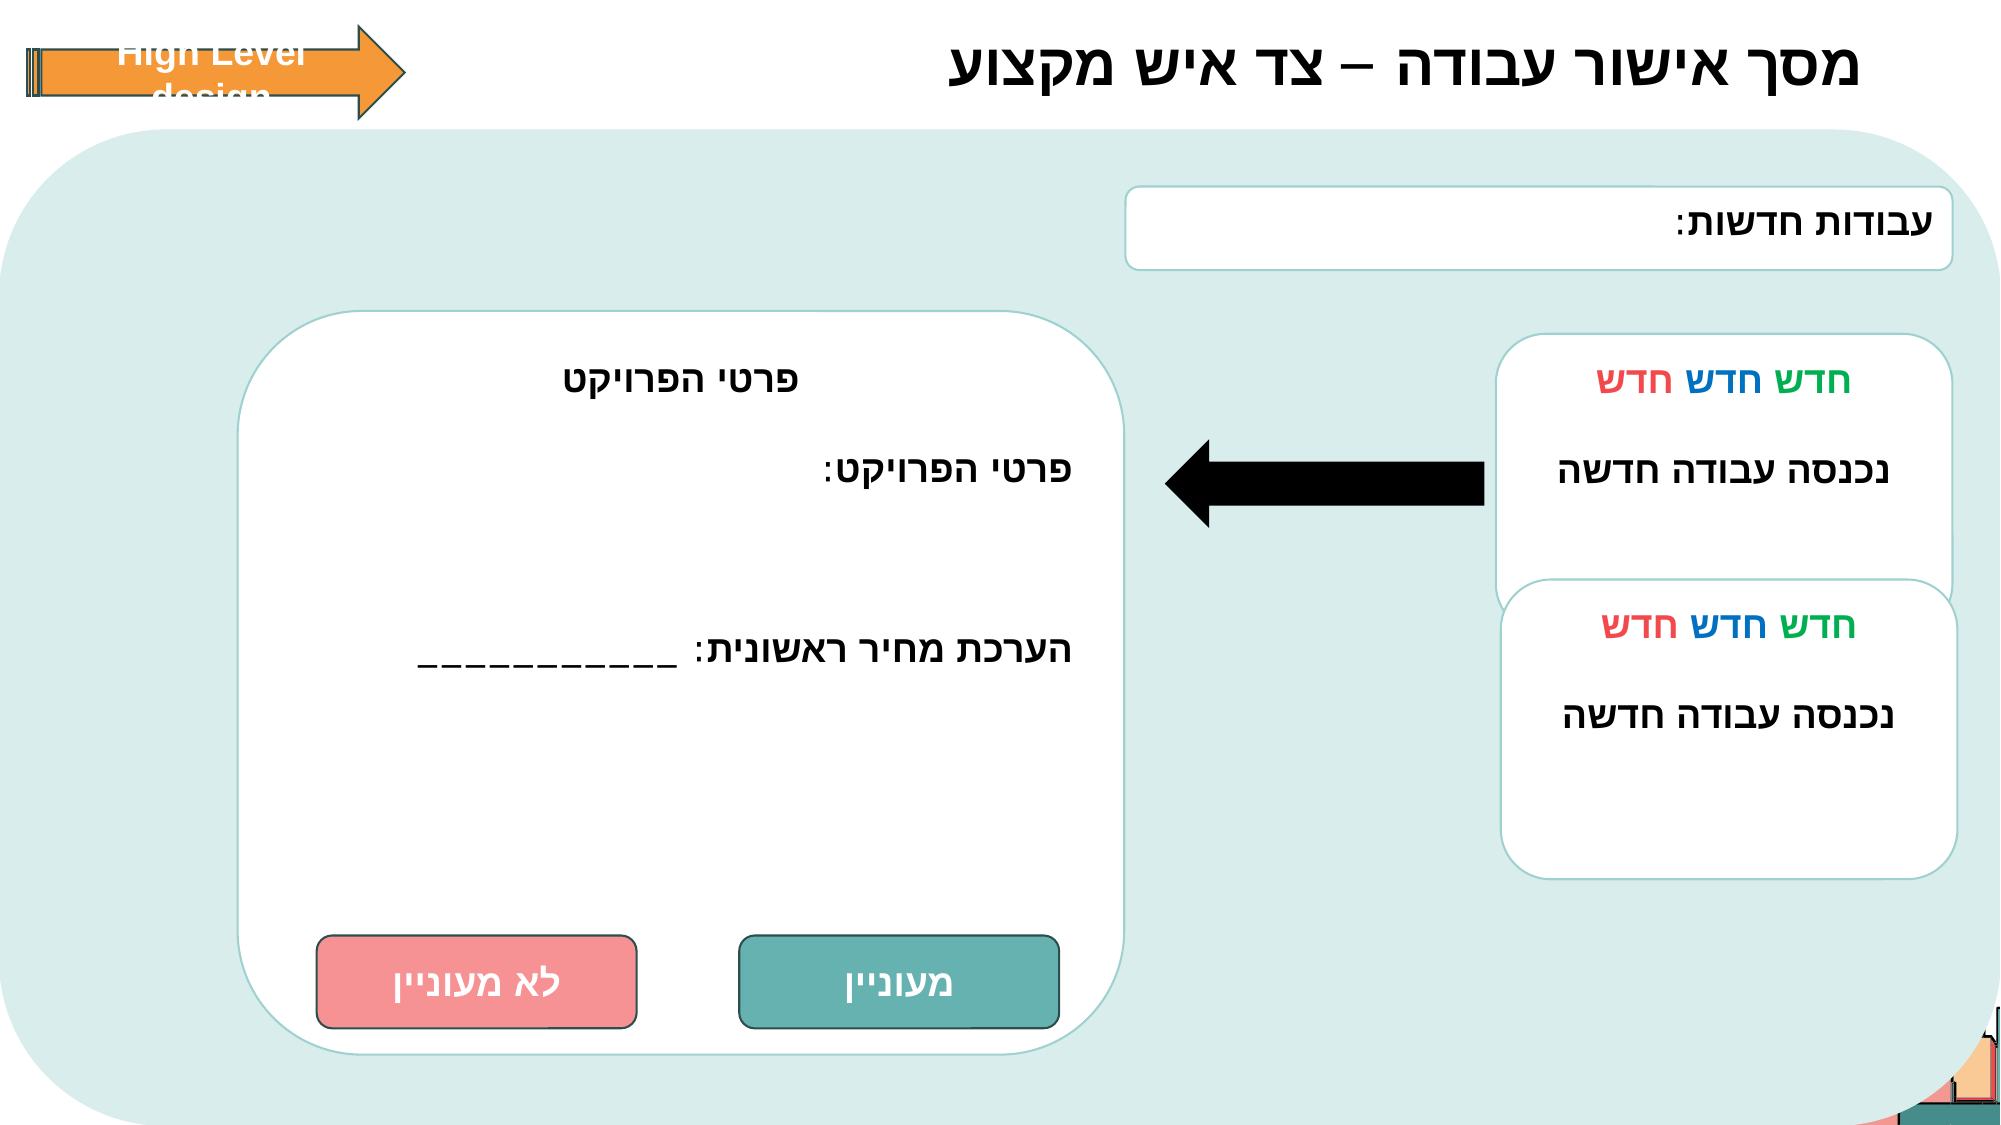

# מסך אישור עבודה – צד איש מקצוע
High Level design

עבודות חדשות:

פרטי הפרויקט

פרטי הפרויקט:

הערכת מחיר ראשונית: ___________

לא מעוניין
מעוניין

חדש חדש חדש

נכנסה עבודה חדשה
חדש חדש חדש

נכנסה עבודה חדשה
33